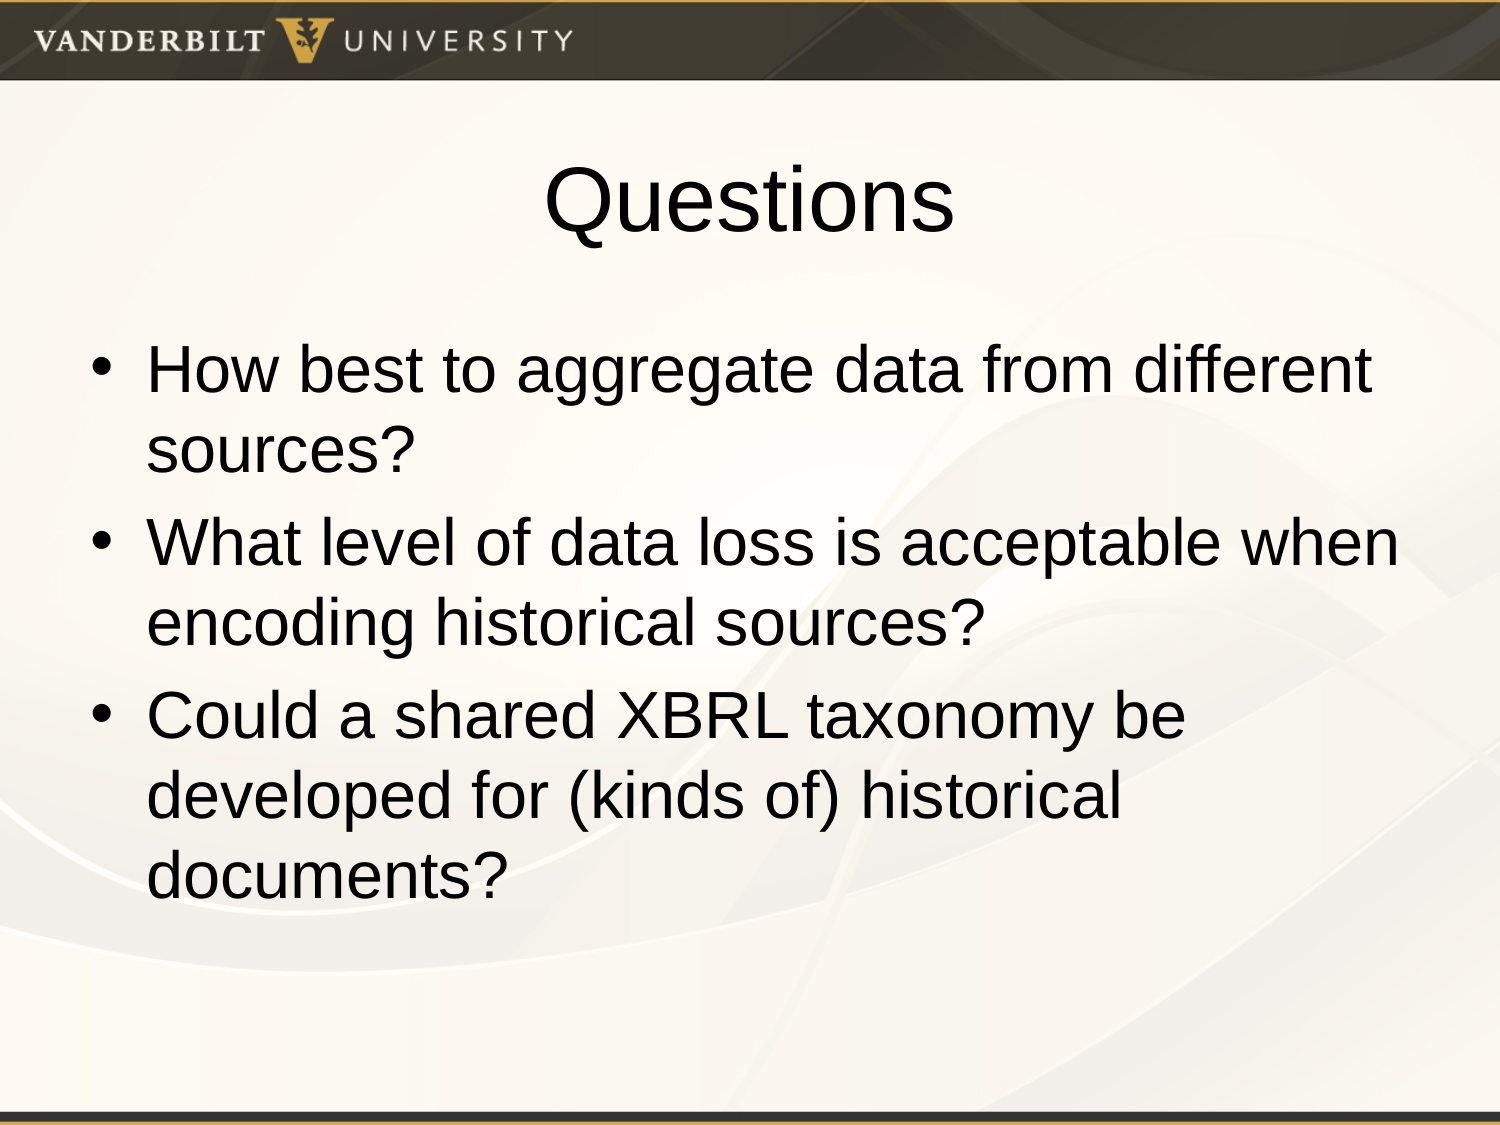

# Questions
How best to aggregate data from different sources?
What level of data loss is acceptable when encoding historical sources?
Could a shared XBRL taxonomy be developed for (kinds of) historical documents?